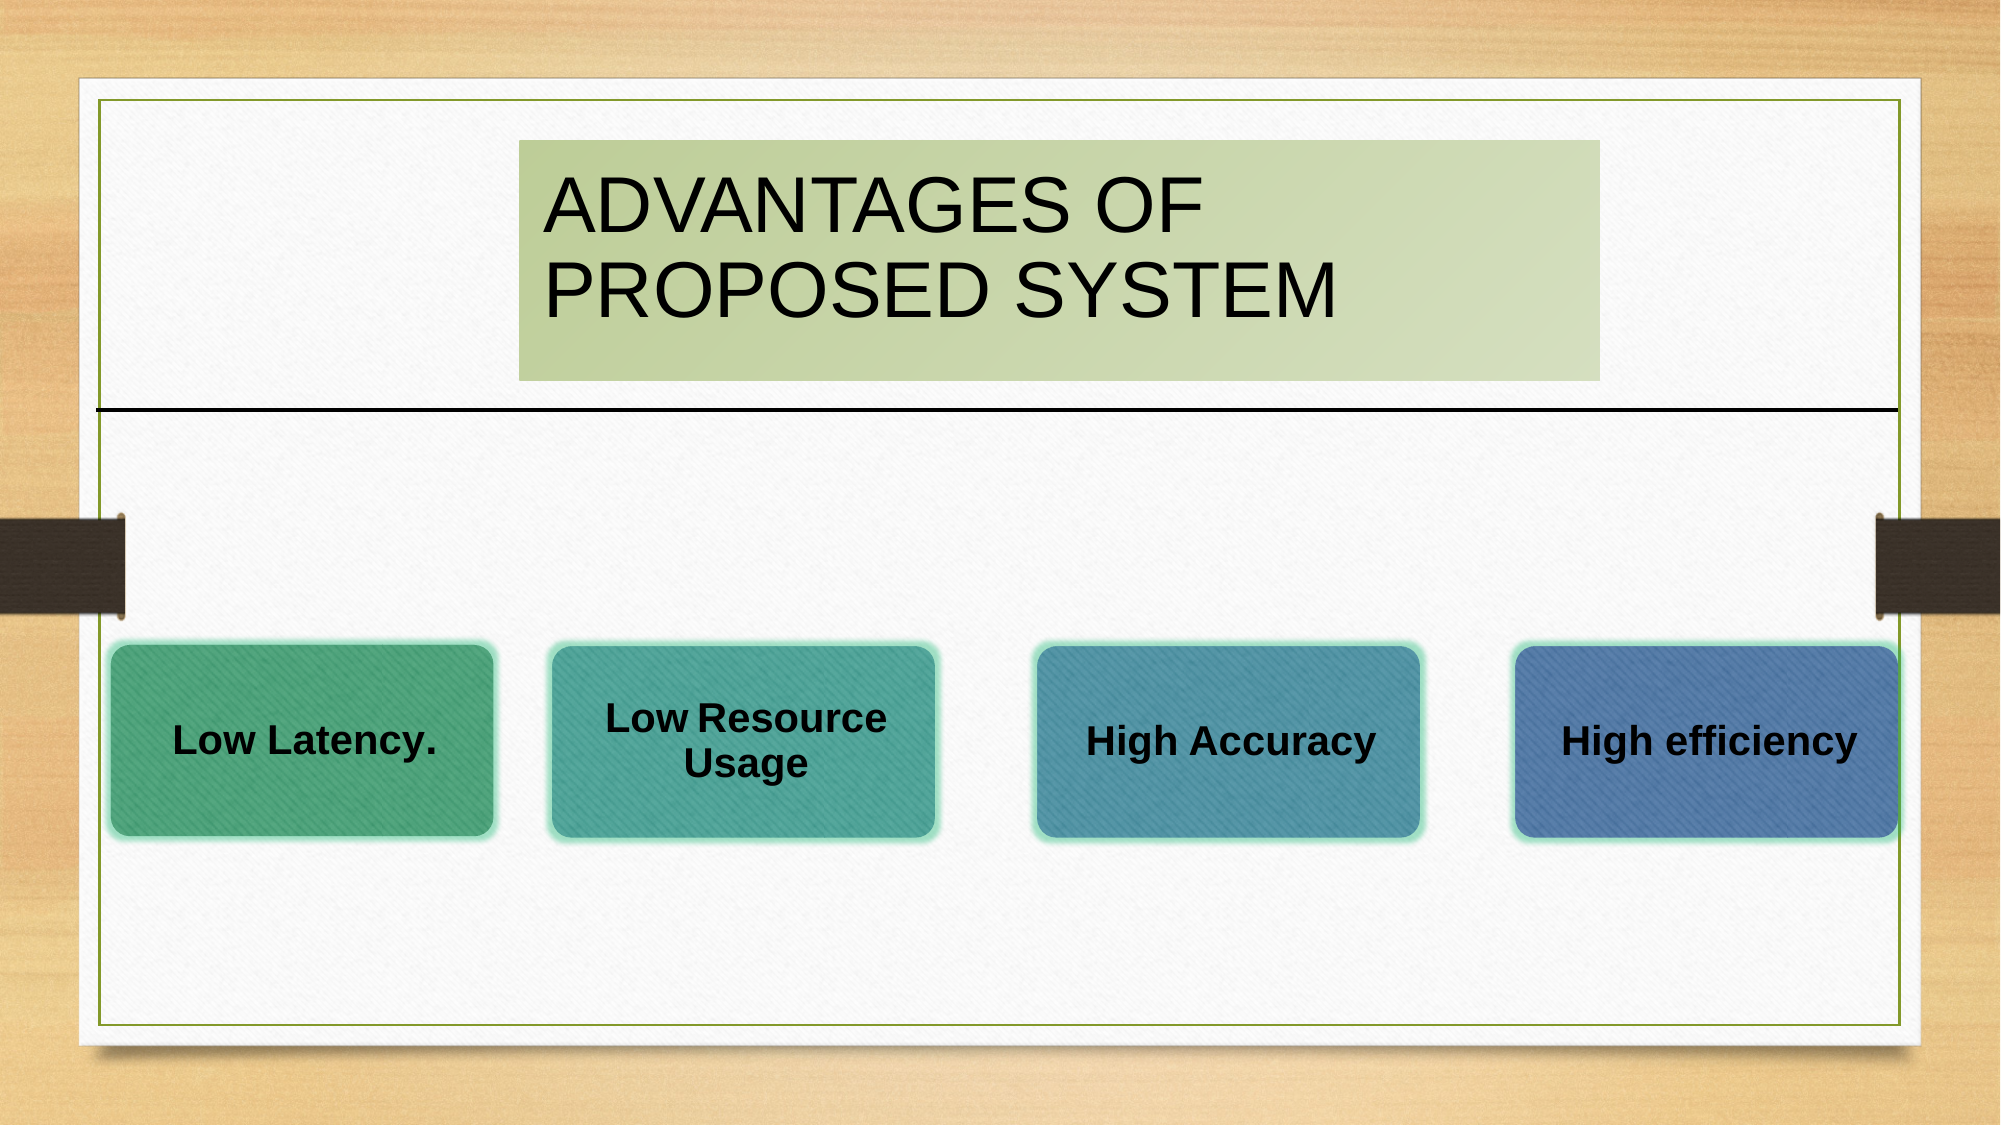

ADVANTAGES OF PROPOSED SYSTEM
Low Latency.
Low Resource Usage
High Accuracy
High efficiency